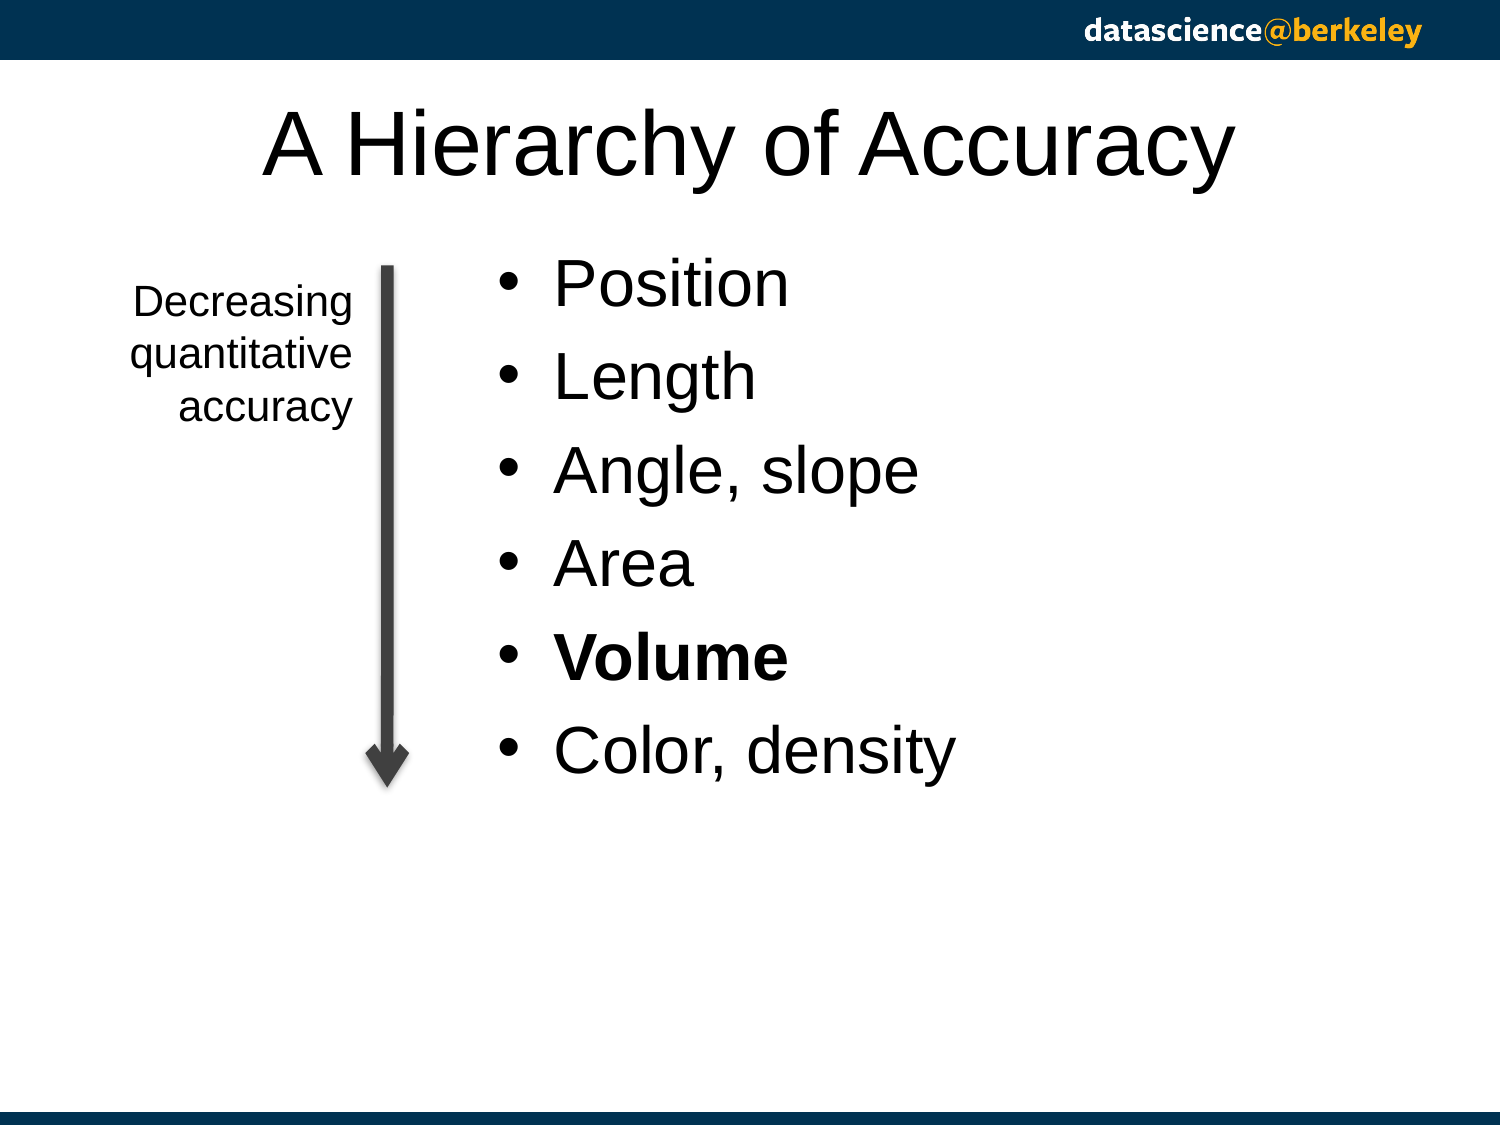

# A Hierarchy of Accuracy
Position
Length
Angle, slope
Area
Volume
Color, density
Decreasing quantitative accuracy